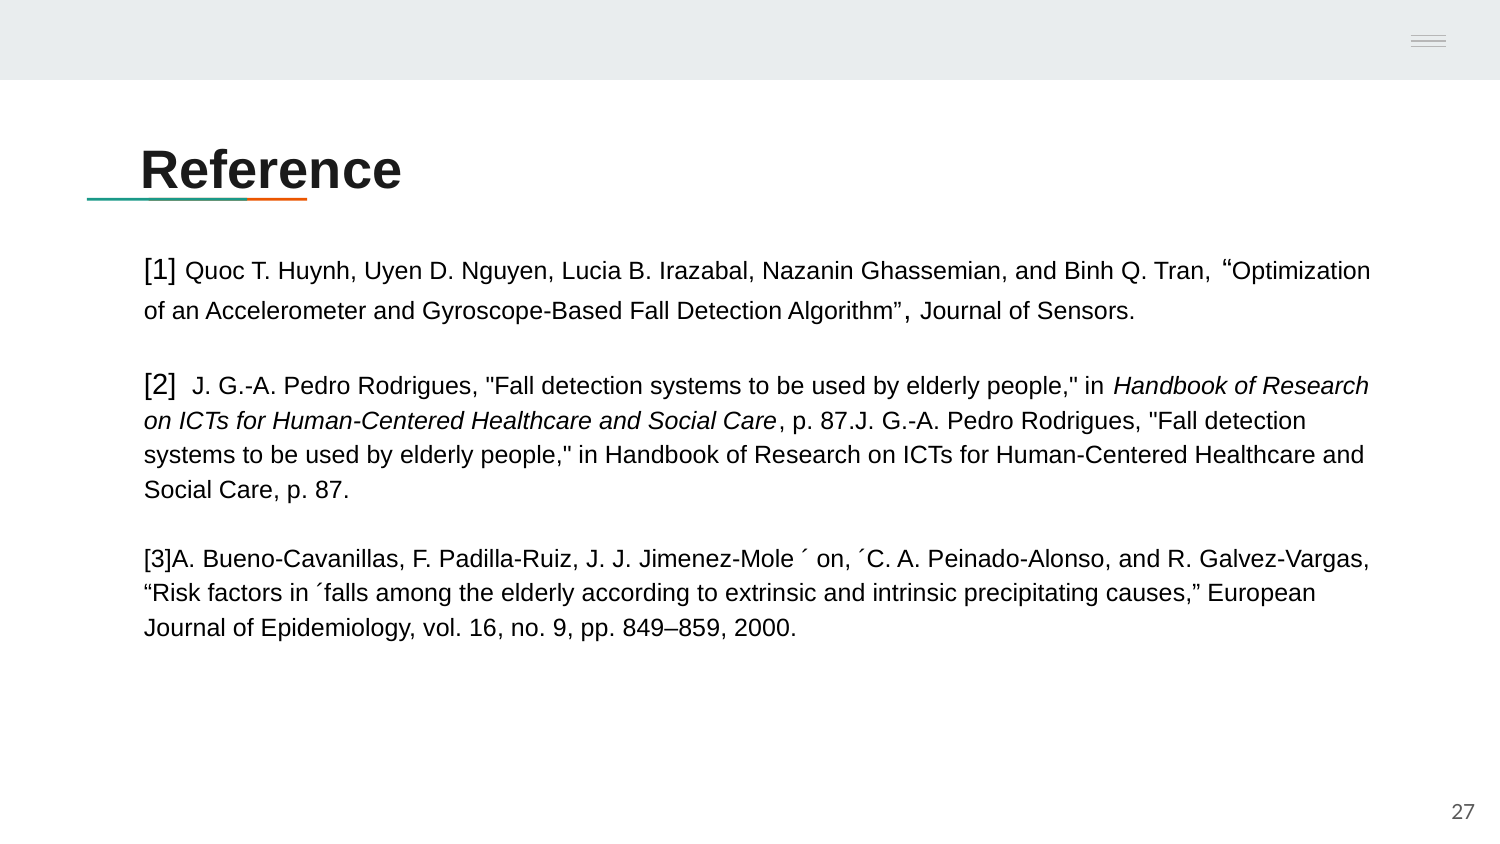

# Reference
[1] Quoc T. Huynh, Uyen D. Nguyen, Lucia B. Irazabal, Nazanin Ghassemian, and Binh Q. Tran, “Optimization of an Accelerometer and Gyroscope-Based Fall Detection Algorithm”, Journal of Sensors.

[2]  J. G.-A. Pedro Rodrigues, "Fall detection systems to be used by elderly people," in Handbook of Research on ICTs for Human-Centered Healthcare and Social Care, p. 87.J. G.-A. Pedro Rodrigues, "Fall detection systems to be used by elderly people," in Handbook of Research on ICTs for Human-Centered Healthcare and Social Care, p. 87.

[3]A. Bueno-Cavanillas, F. Padilla-Ruiz, J. J. Jimenez-Mole ´ on, ´C. A. Peinado-Alonso, and R. Galvez-Vargas, “Risk factors in ´falls among the elderly according to extrinsic and intrinsic precipitating causes,” European Journal of Epidemiology, vol. 16, no. 9, pp. 849–859, 2000.

27